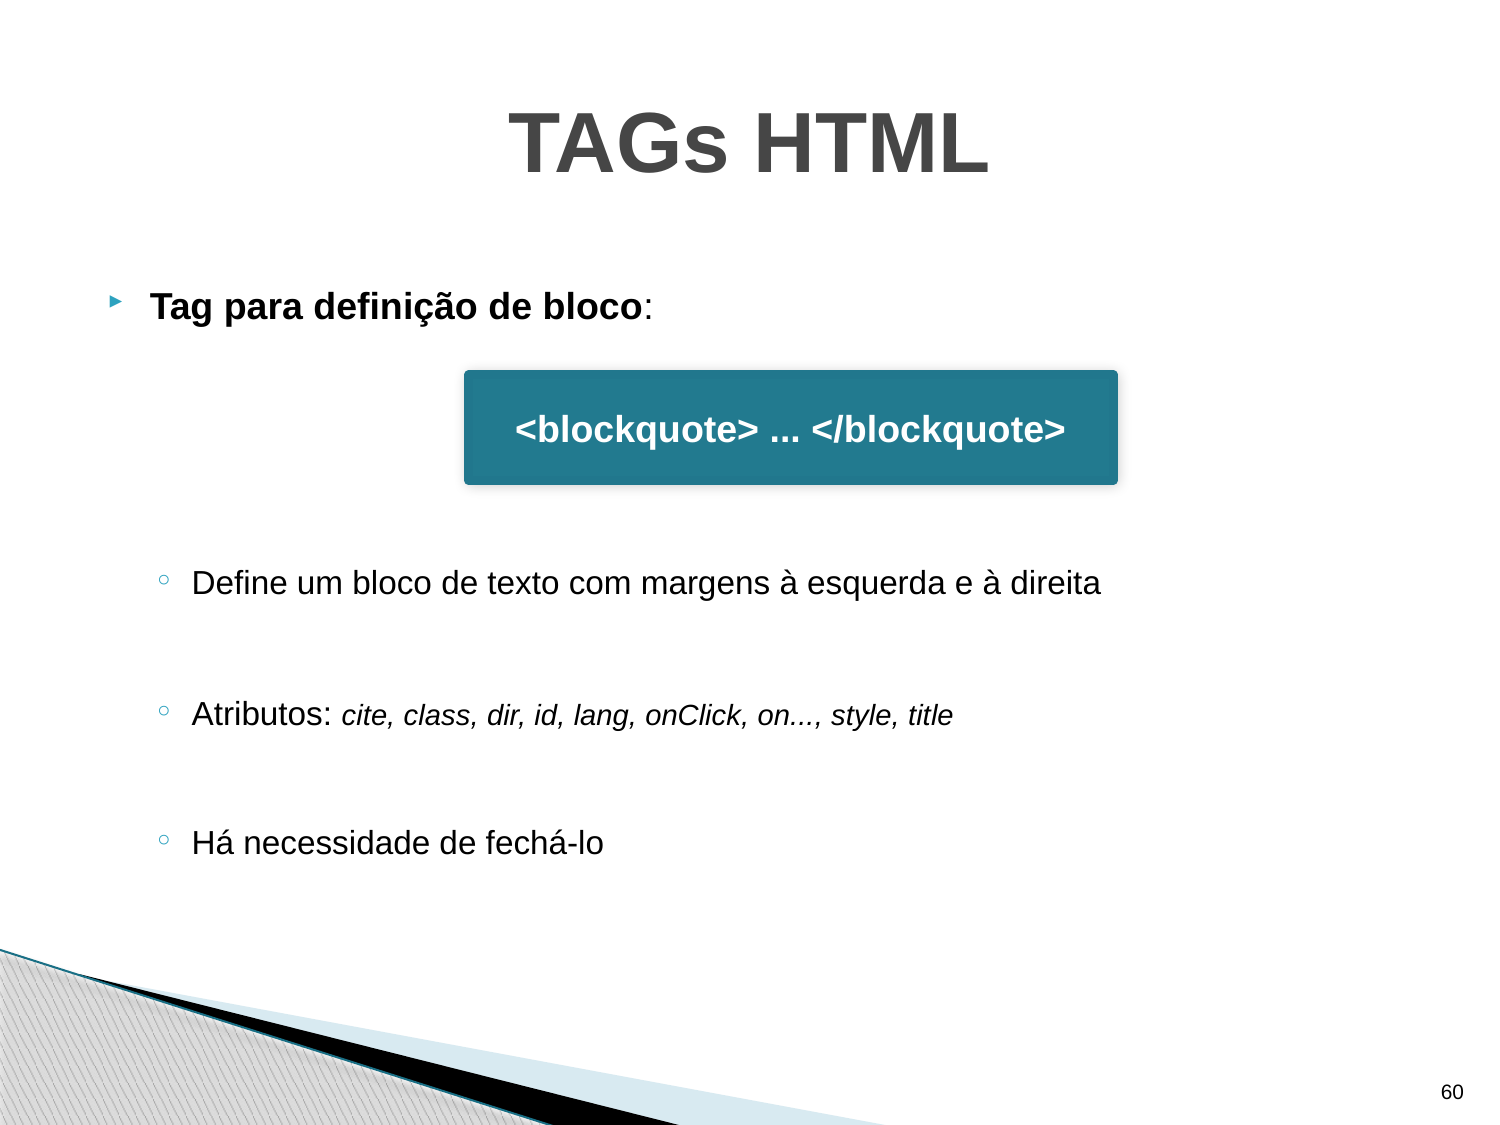

# TAGs HTML
Tag para definição de bloco:

Define um bloco de texto com margens à esquerda e à direita

Atributos: cite, class, dir, id, lang, onClick, on..., style, title

Há necessidade de fechá-lo

<blockquote> ... </blockquote>
60